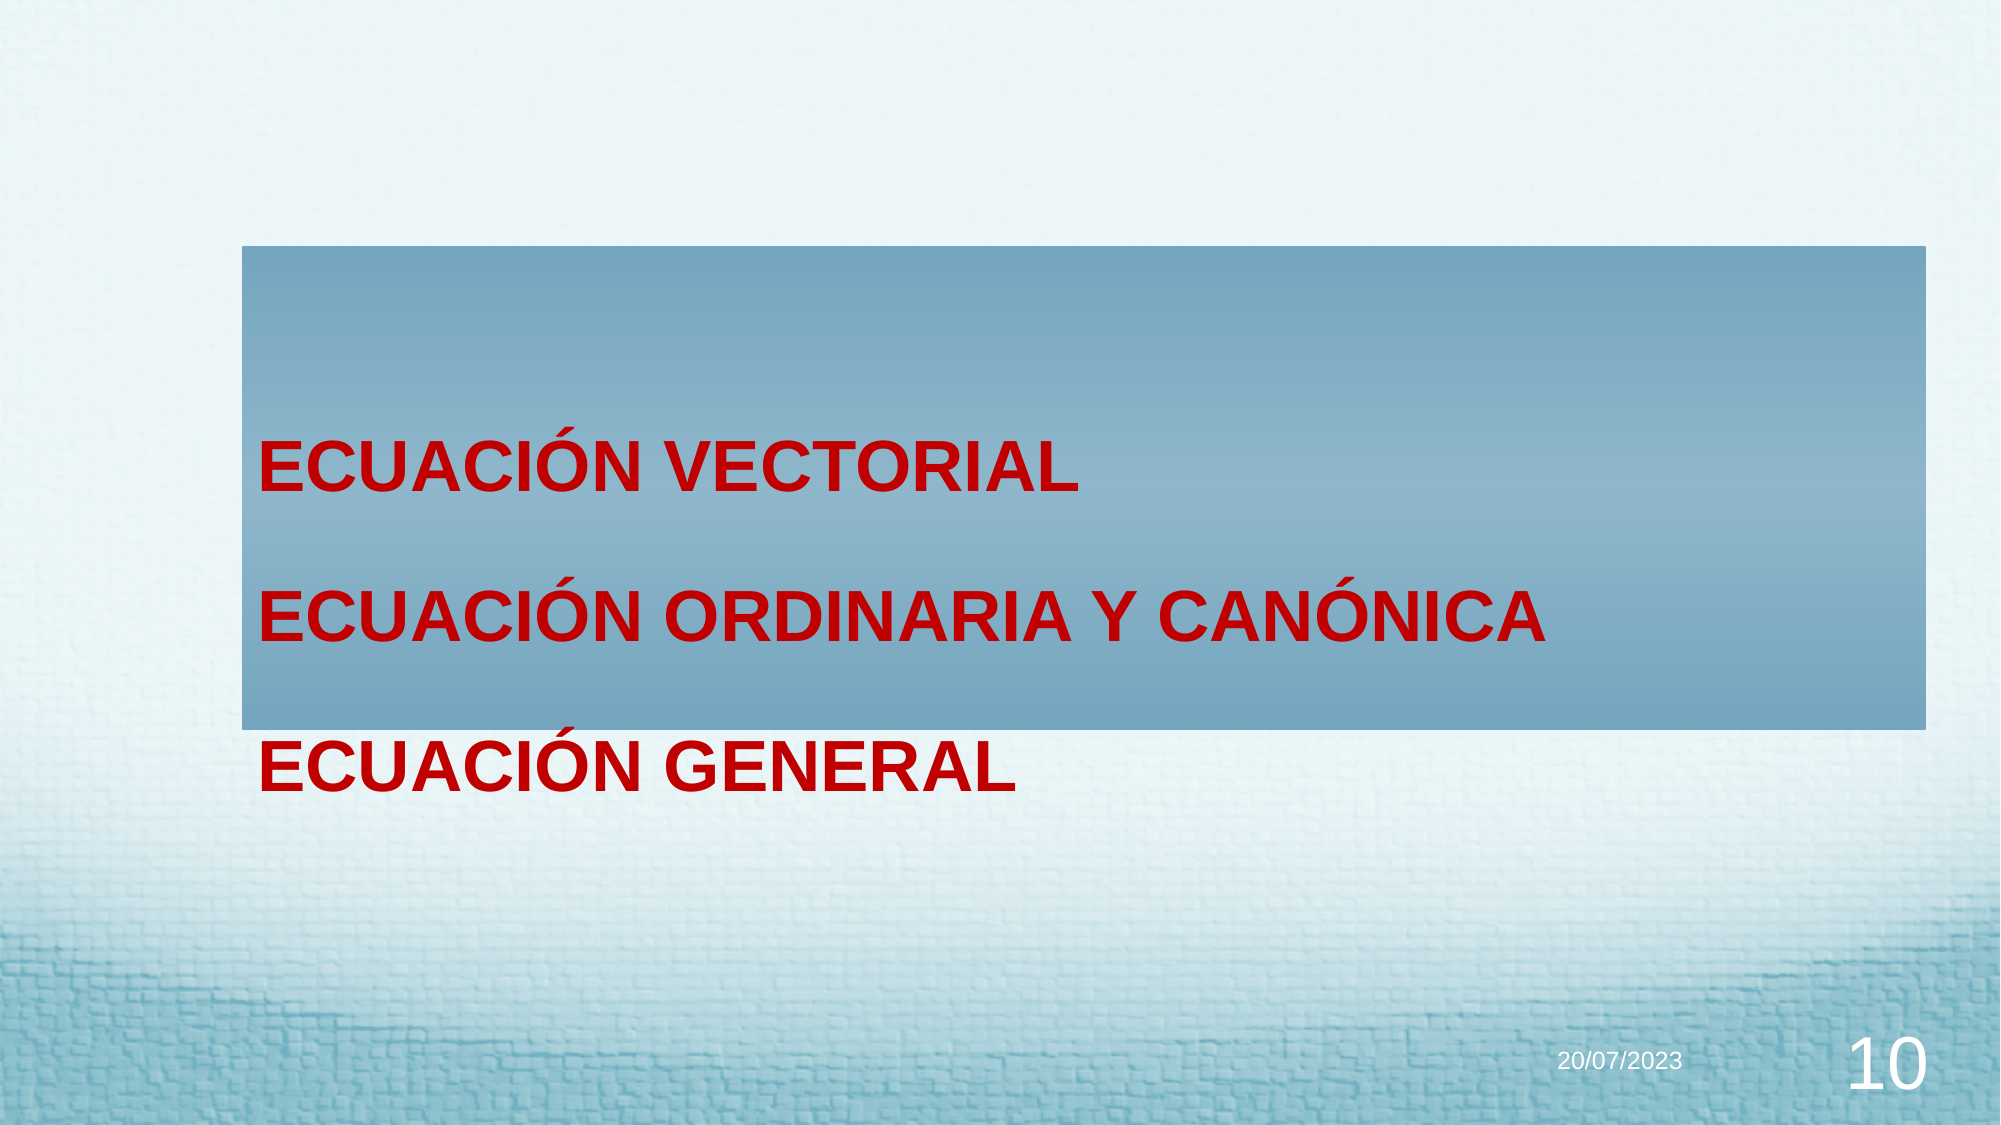

# ECUACIÓN VECTORIAL ECUACIÓN ORDINARIA Y CANÓNICA ECUACIÓN GENERAL
20/07/2023
10